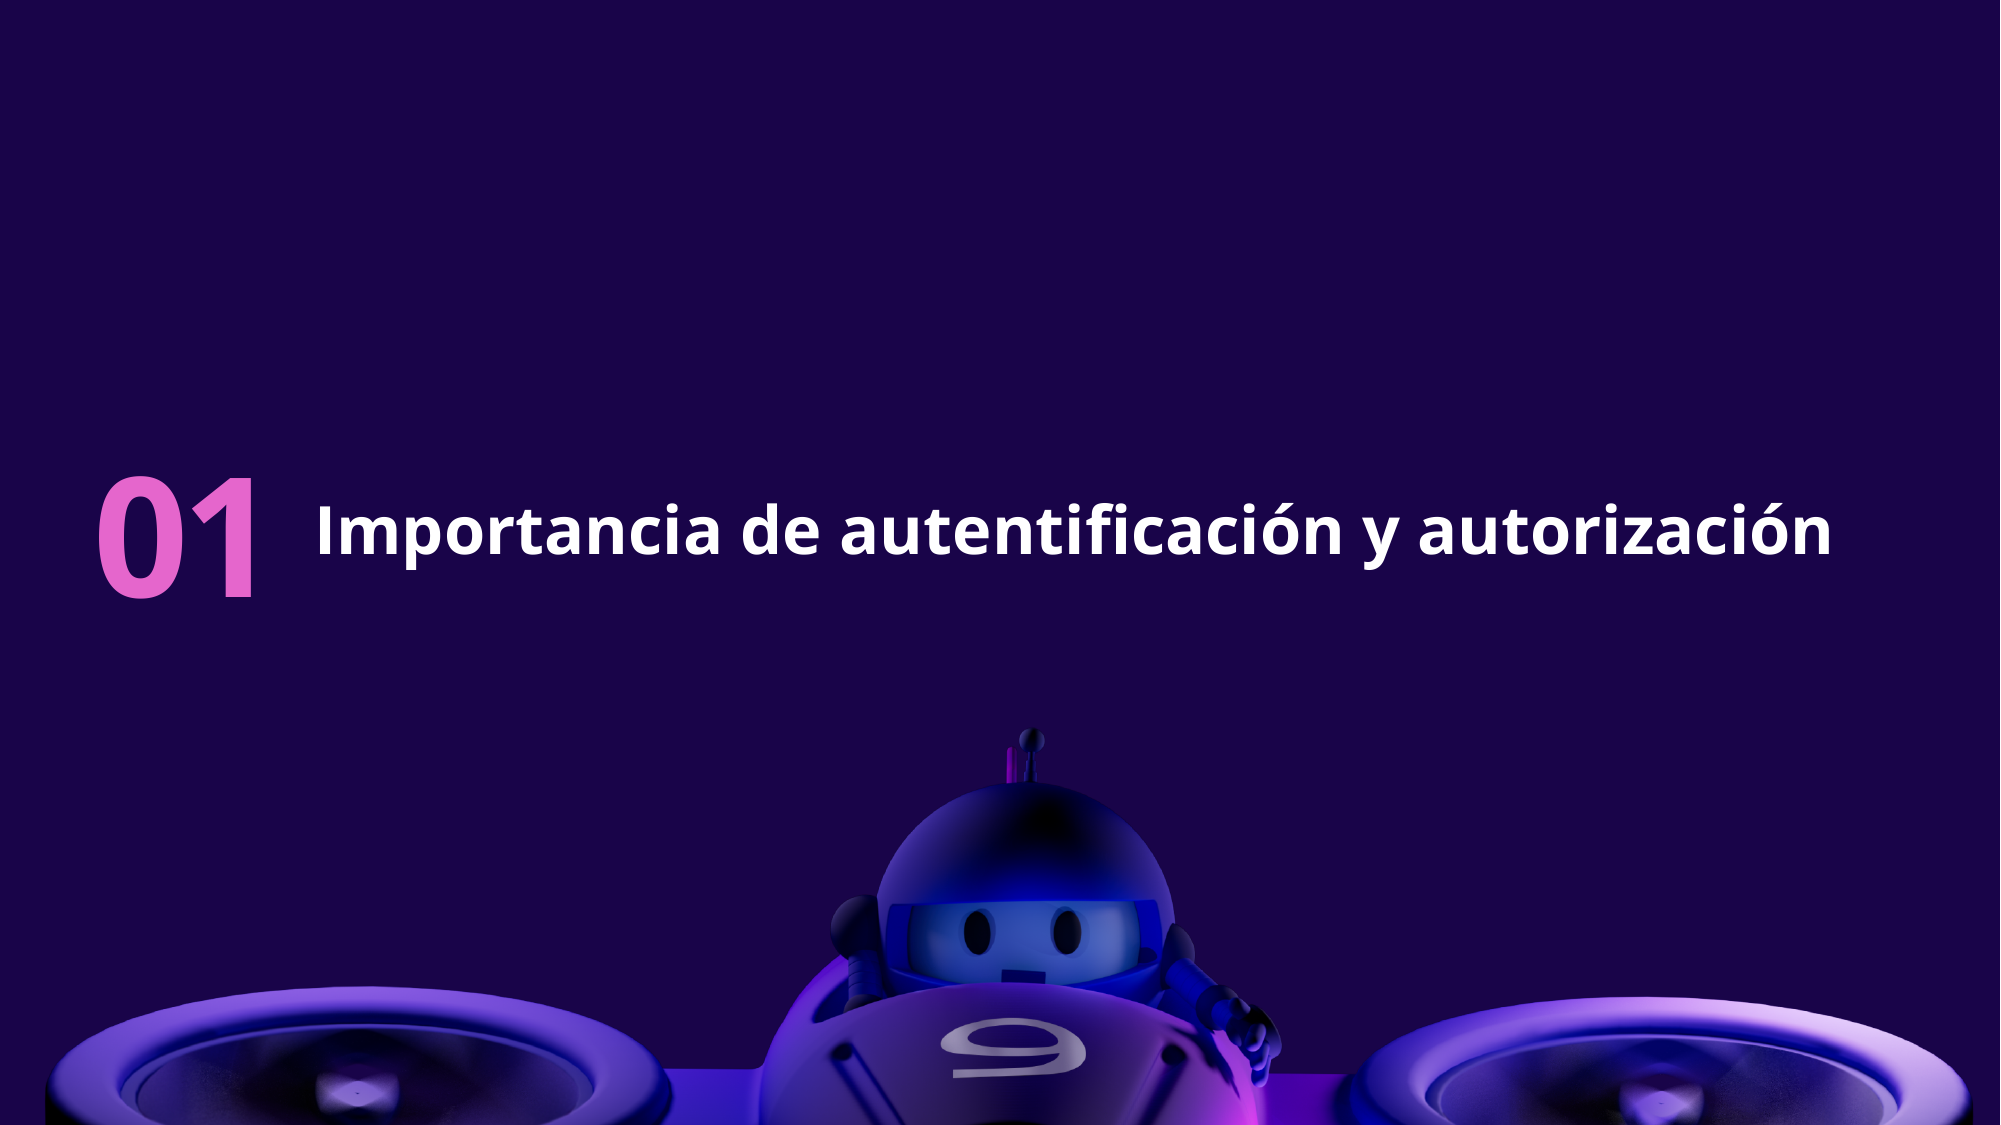

# 01
Importancia de autentificación y autorización